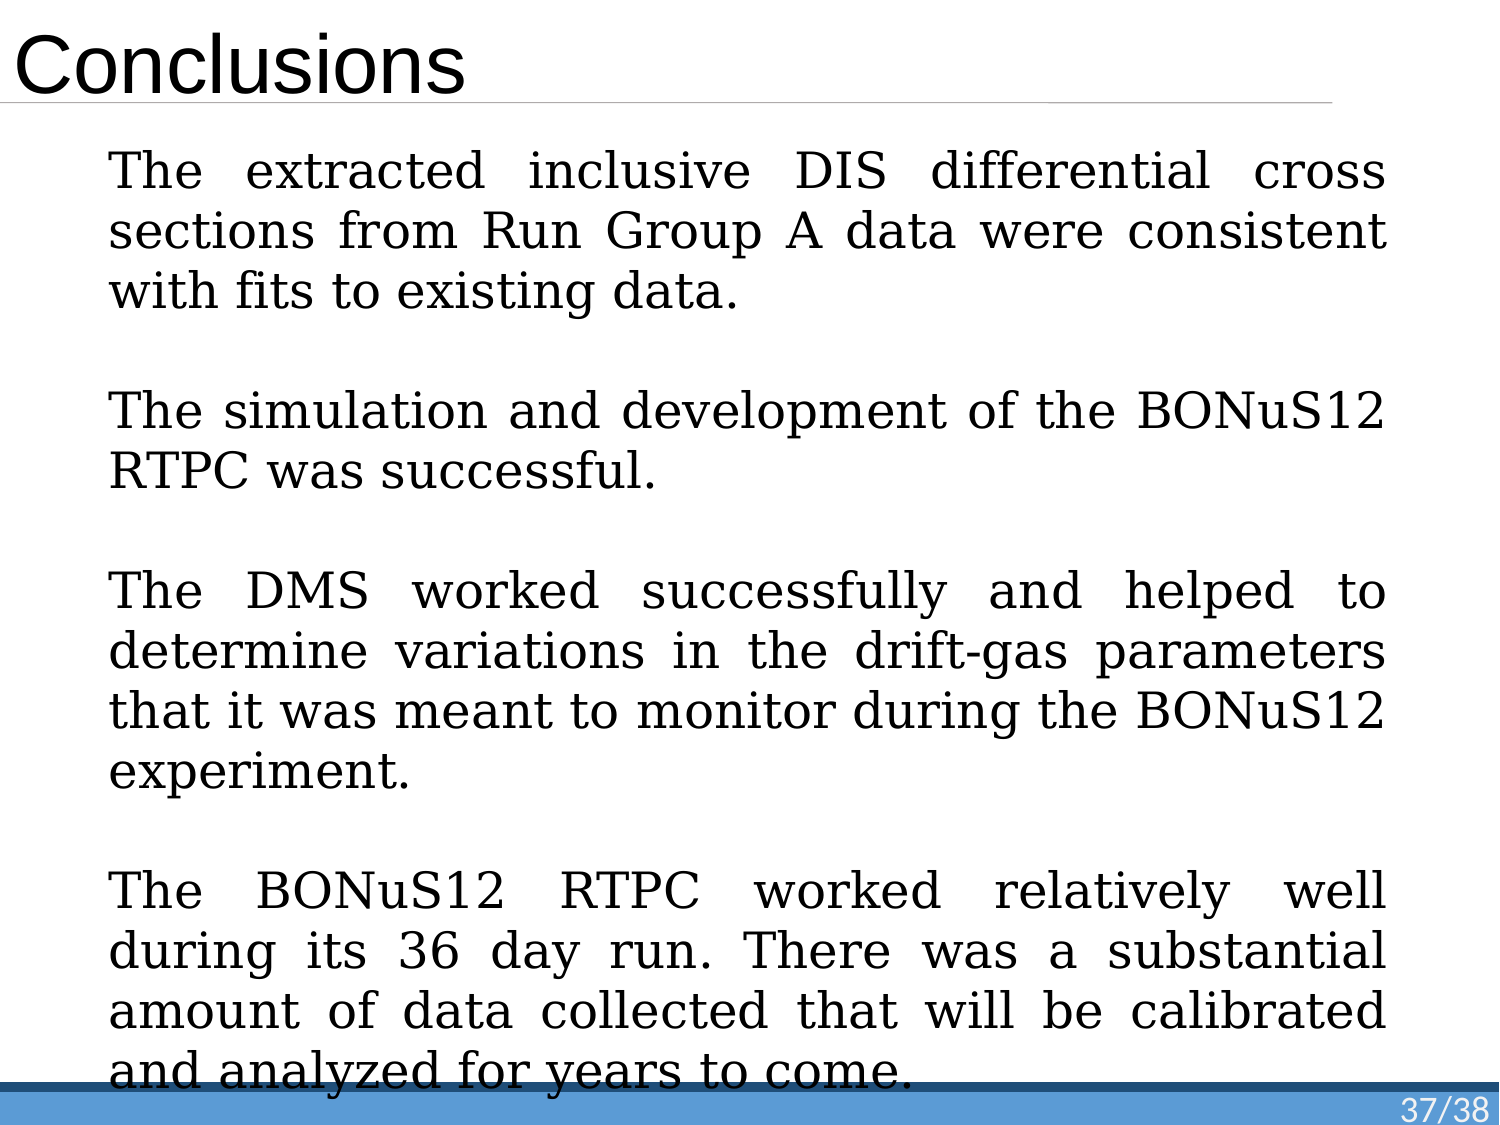

# Conclusions
The extracted inclusive DIS differential cross sections from Run Group A data were consistent with fits to existing data.

The simulation and development of the BONuS12 RTPC was successful.

The DMS worked successfully and helped to determine variations in the drift-gas parameters that it was meant to monitor during the BONuS12 experiment.

The BONuS12 RTPC worked relatively well during its 36 day run. There was a substantial amount of data collected that will be calibrated and analyzed for years to come.
37/38